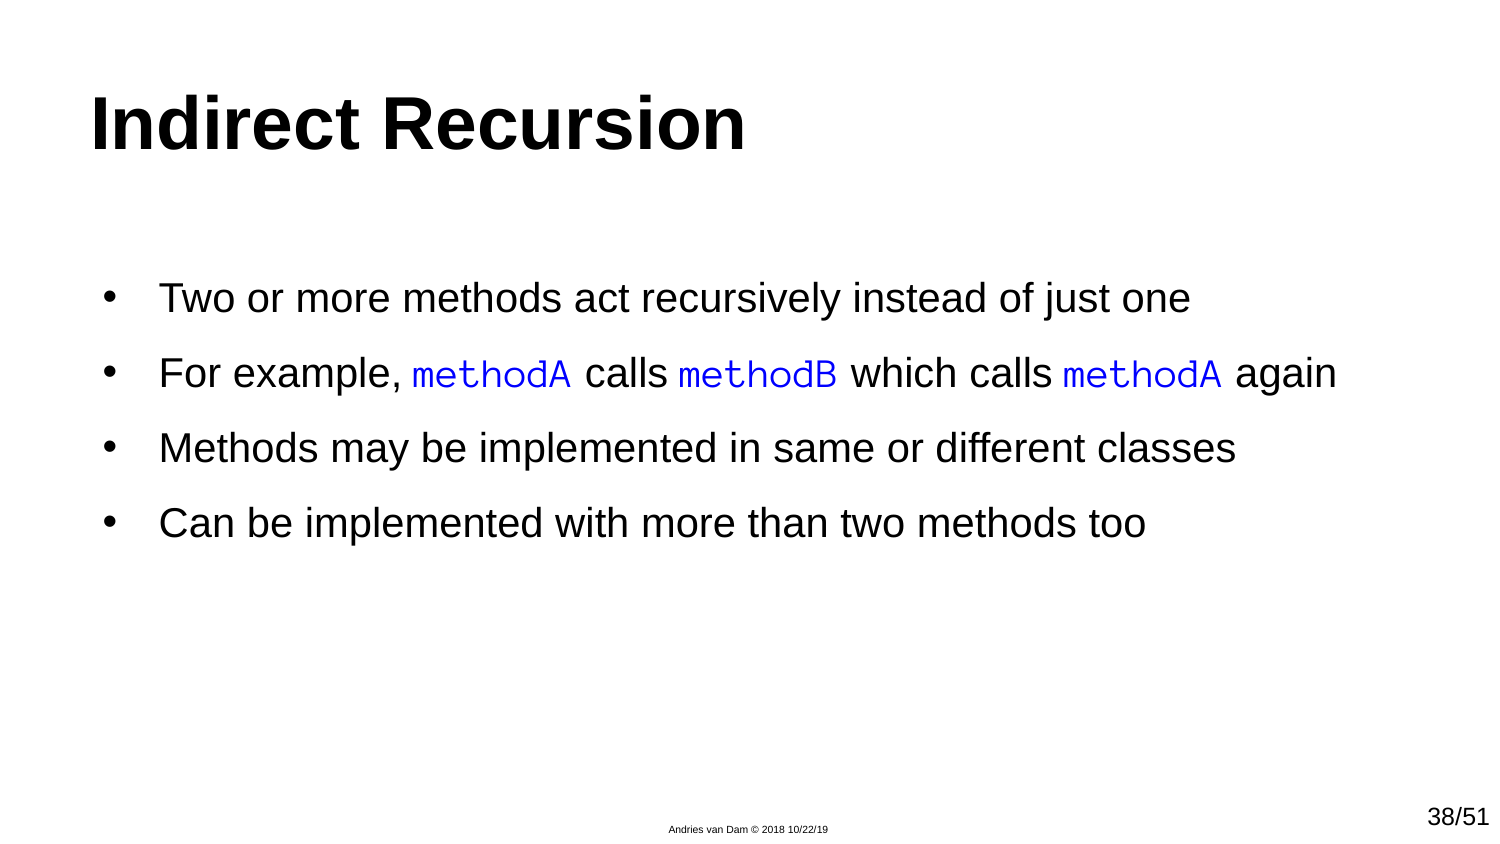

# Indirect Recursion
Two or more methods act recursively instead of just one
For example, methodA calls methodB which calls methodA again
Methods may be implemented in same or different classes
Can be implemented with more than two methods too